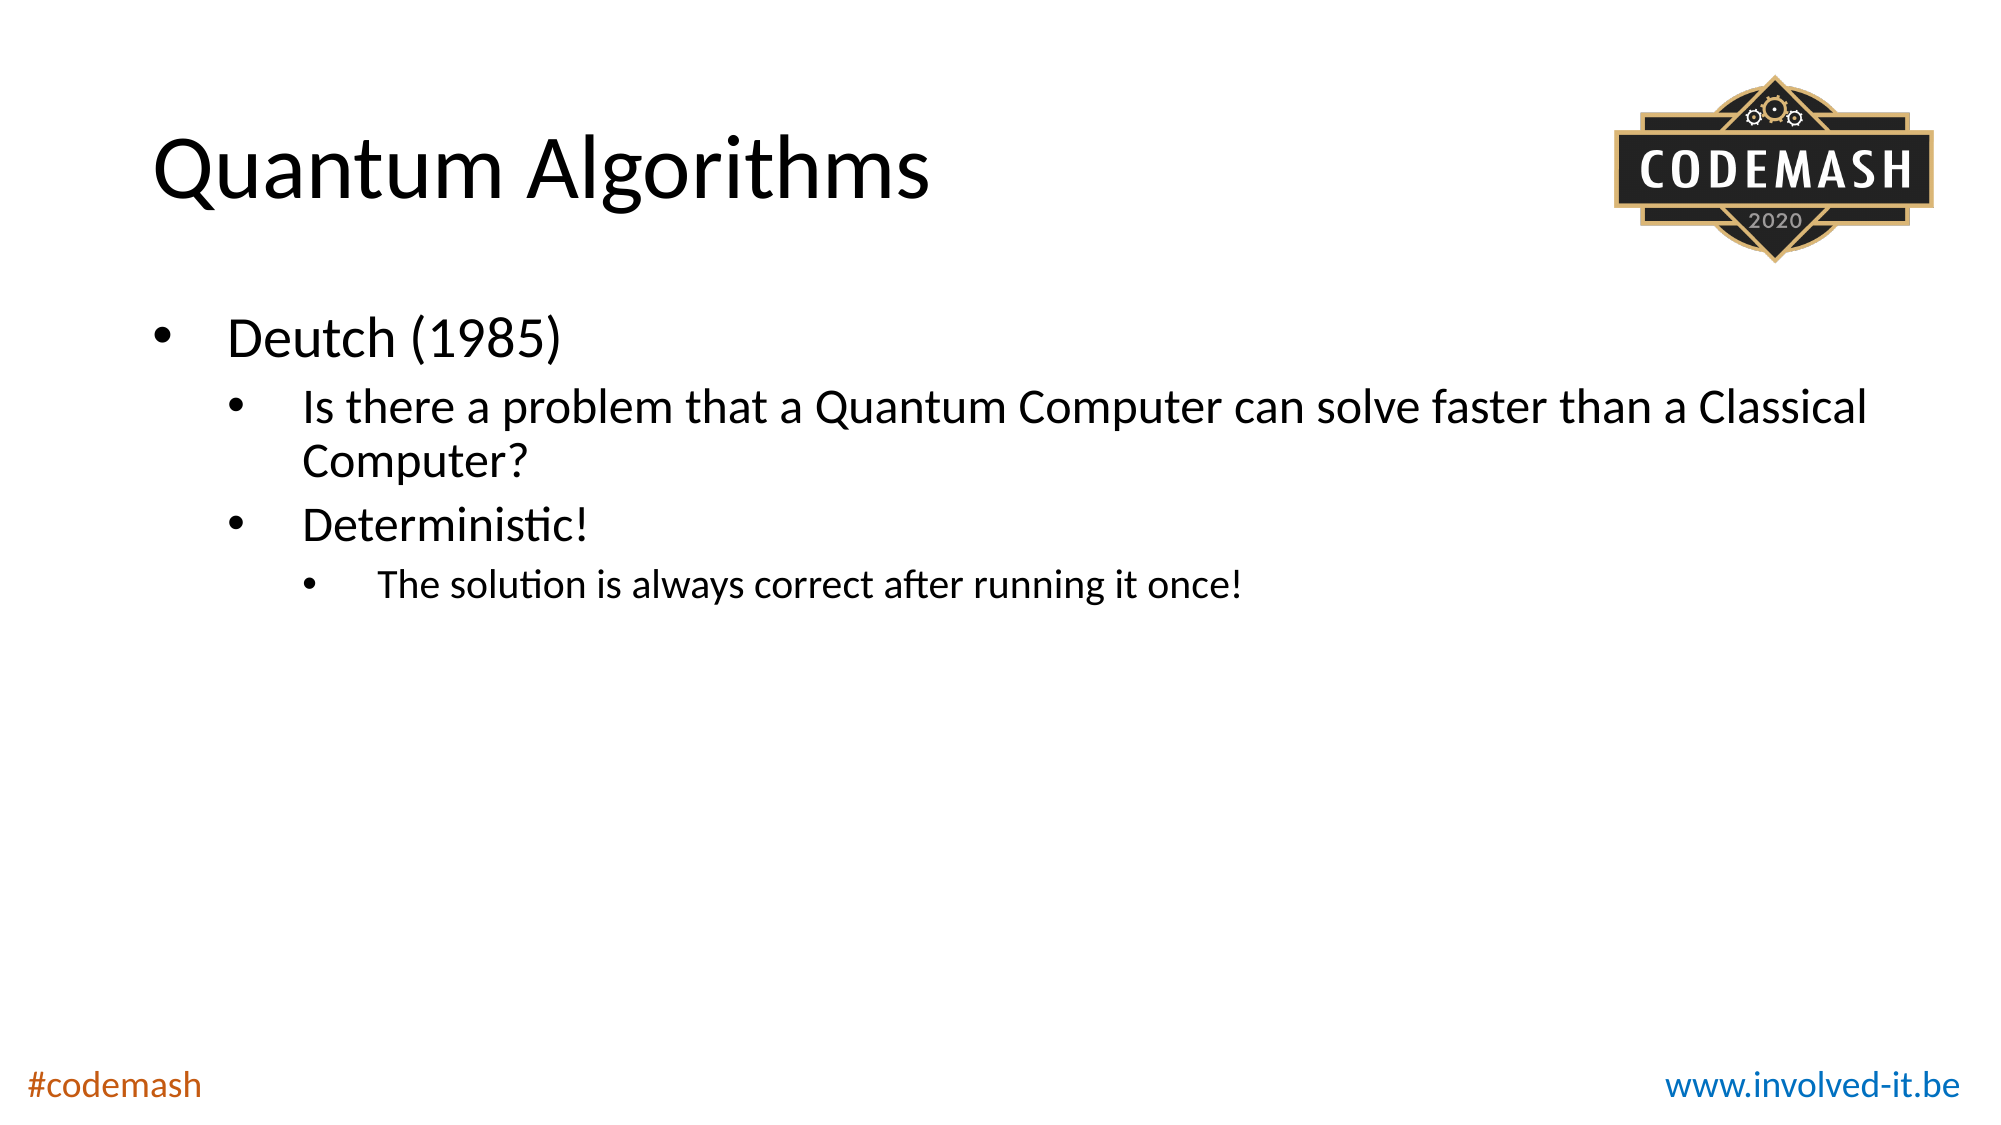

# Quantum Algorithms
Deutch (1985)
Is there a problem that a Quantum Computer can solve faster than a Classical Computer?
Deterministic!
The solution is always correct after running it once!